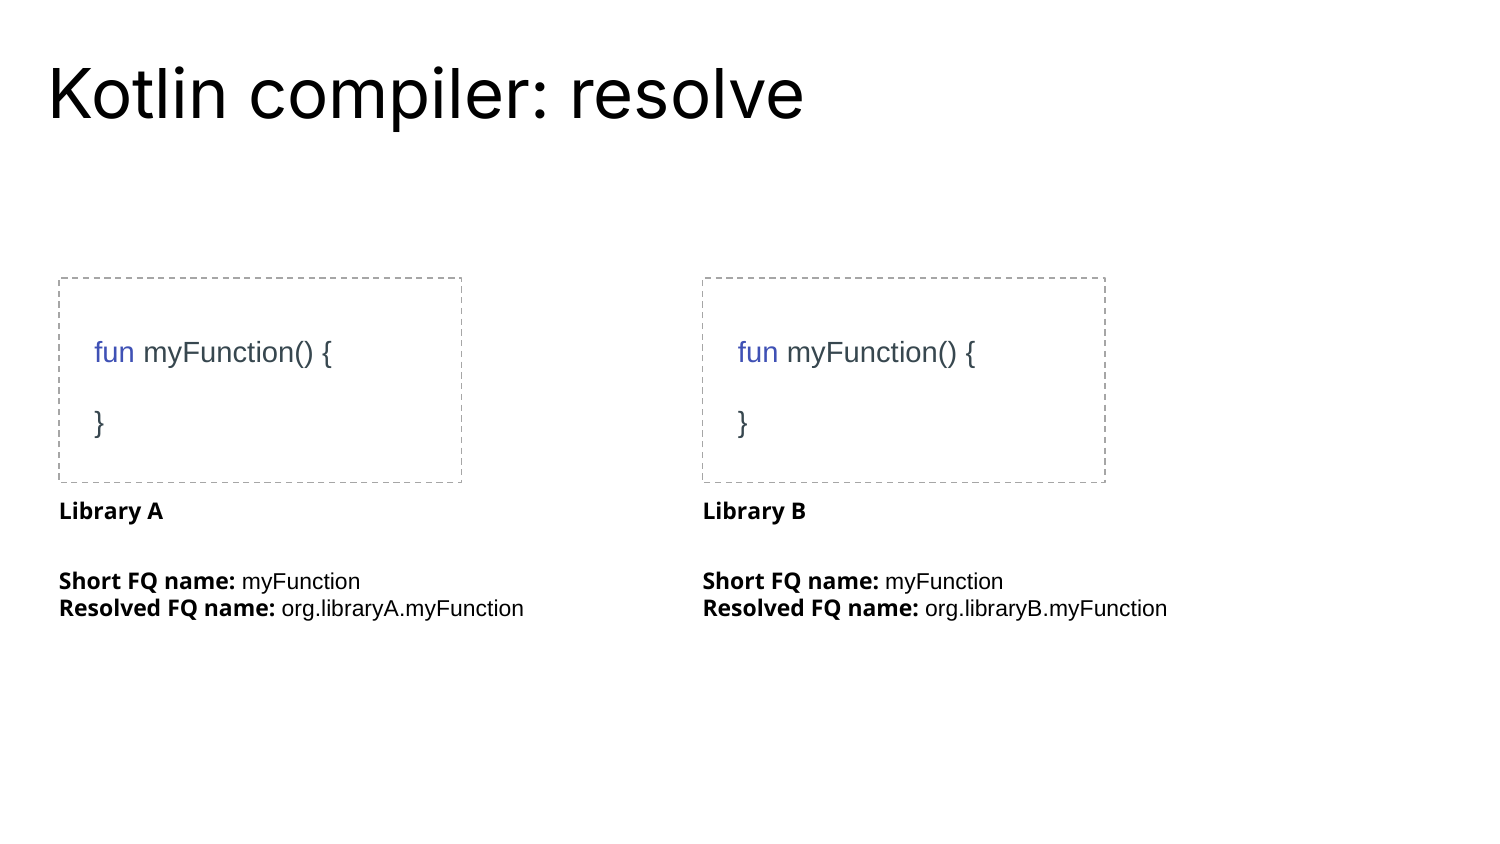

# Kotlin compiler: resolve

fun myFunction() {

}
fun myFunction() {

}
Library A
Library B
Short FQ name: myFunction
Resolved FQ name: org.libraryA.myFunction
Short FQ name: myFunction
Resolved FQ name: org.libraryB.myFunction